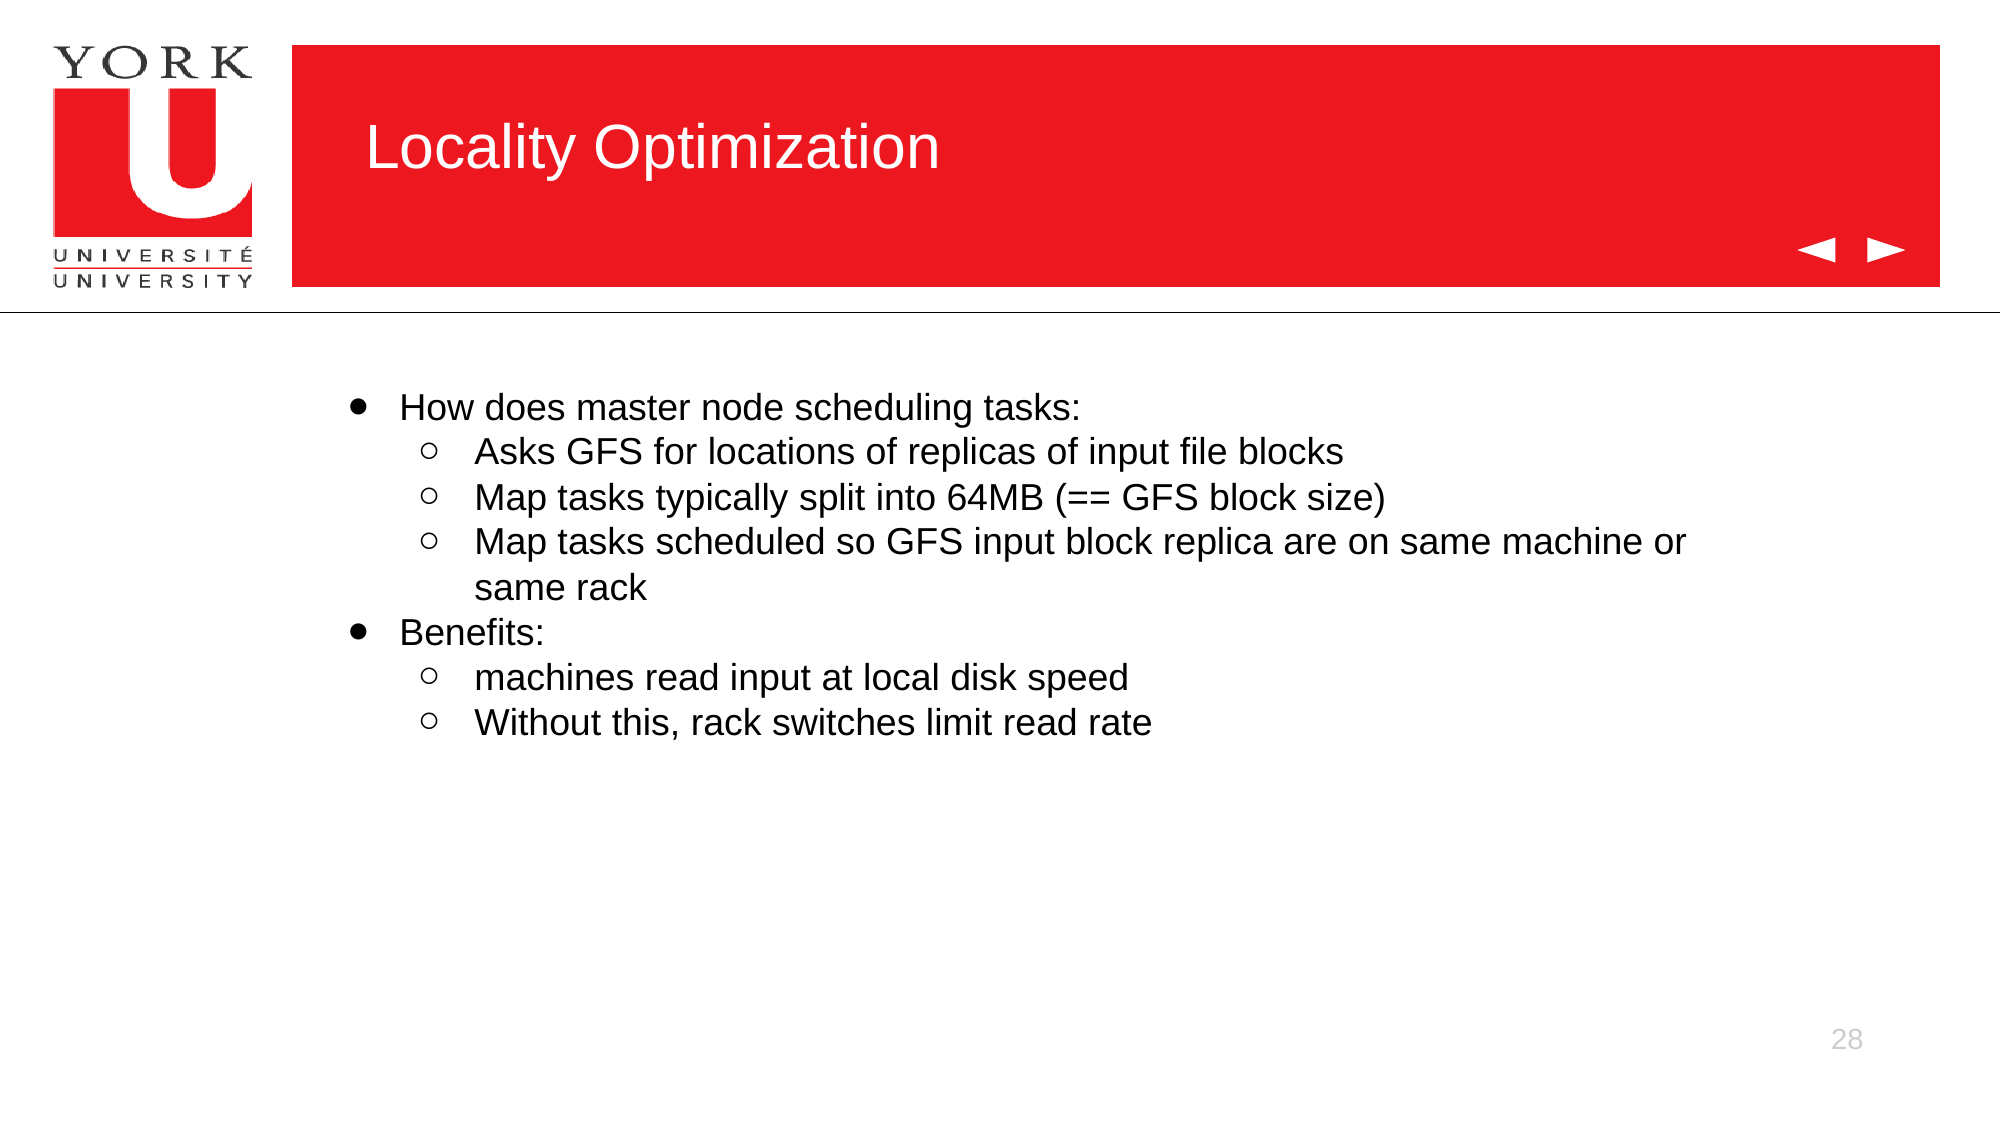

# Locality Optimization
How does master node scheduling tasks:
Asks GFS for locations of replicas of input file blocks
Map tasks typically split into 64MB (== GFS block size)
Map tasks scheduled so GFS input block replica are on same machine or same rack
Benefits:
machines read input at local disk speed
Without this, rack switches limit read rate
28